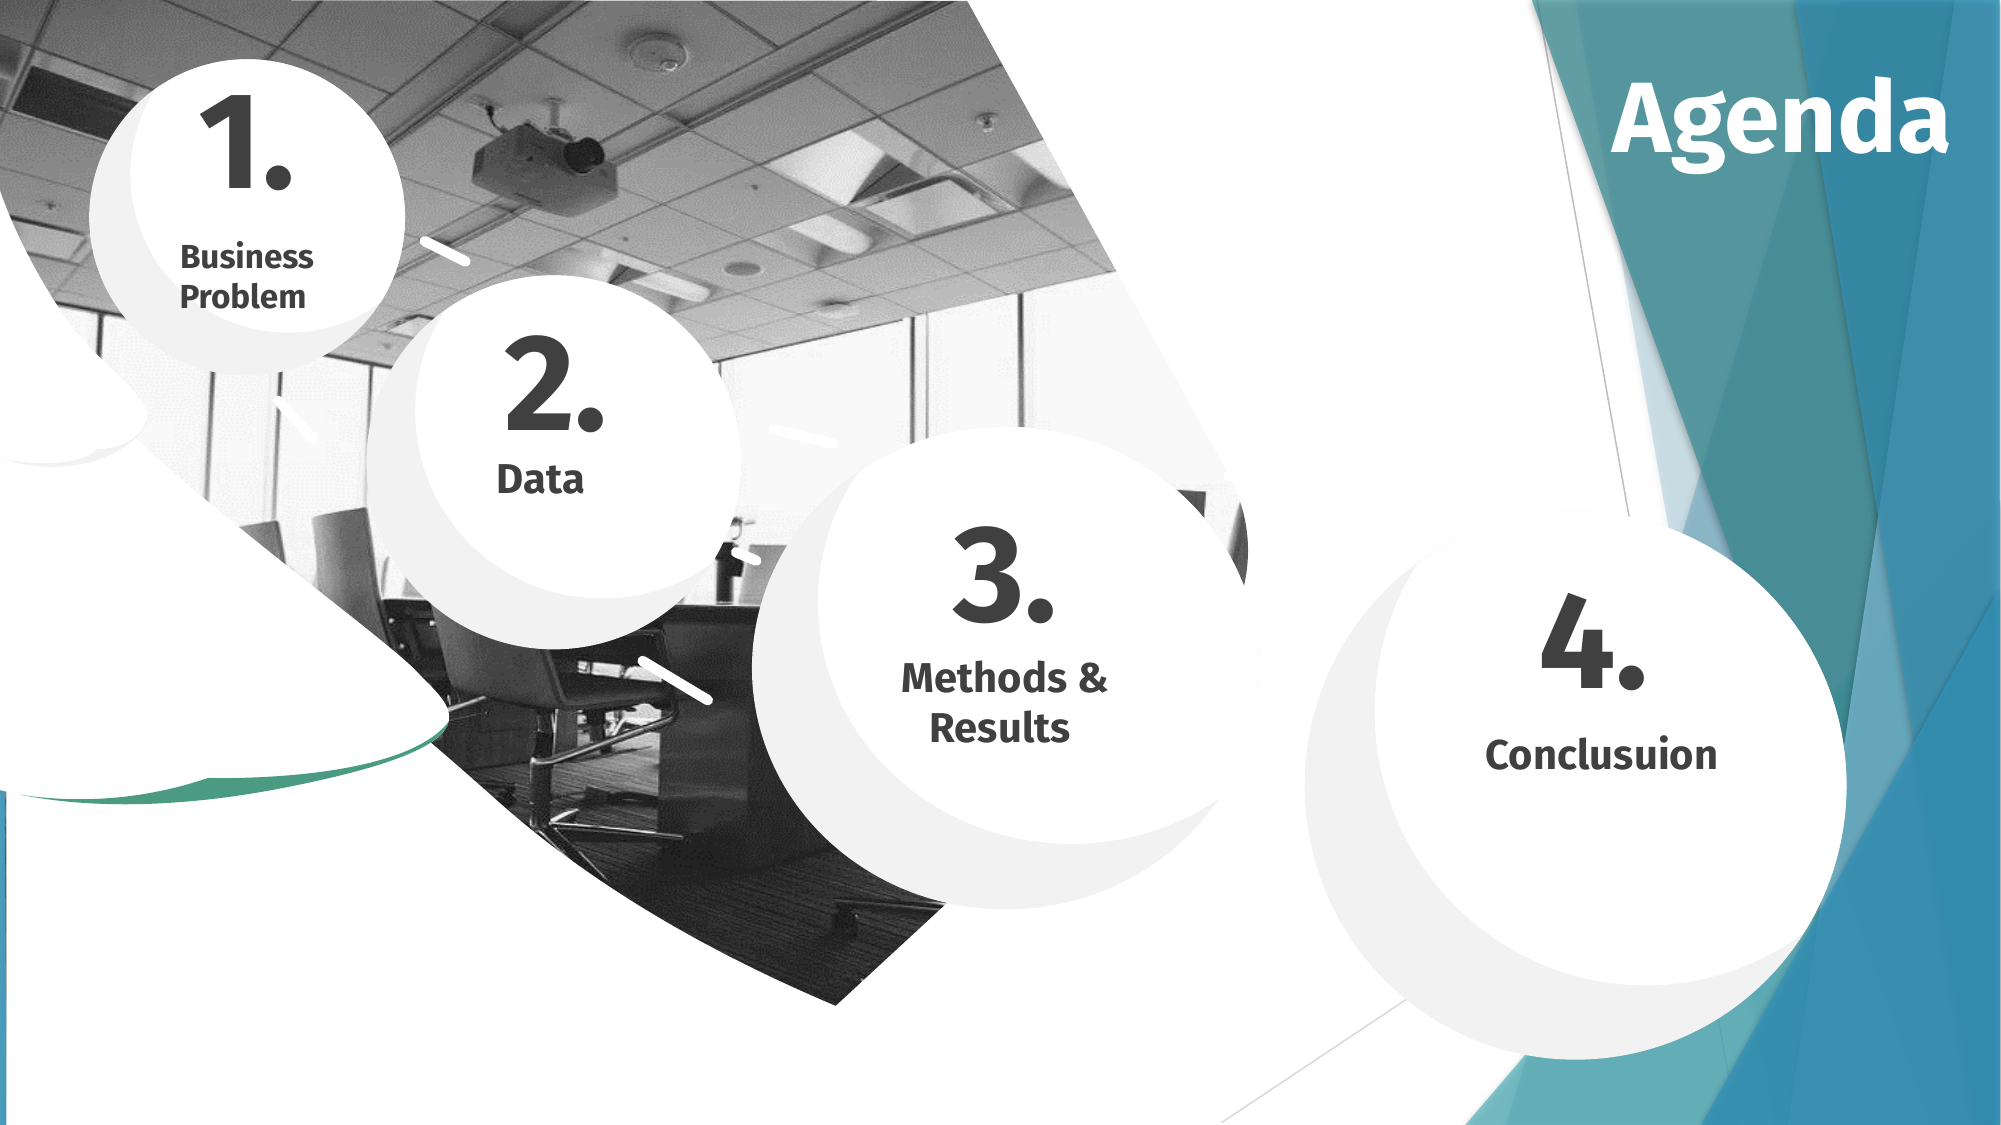

Agenda
1.

Business Problem

2.

Data
3.

4.
Methods & Results

Conclusuion